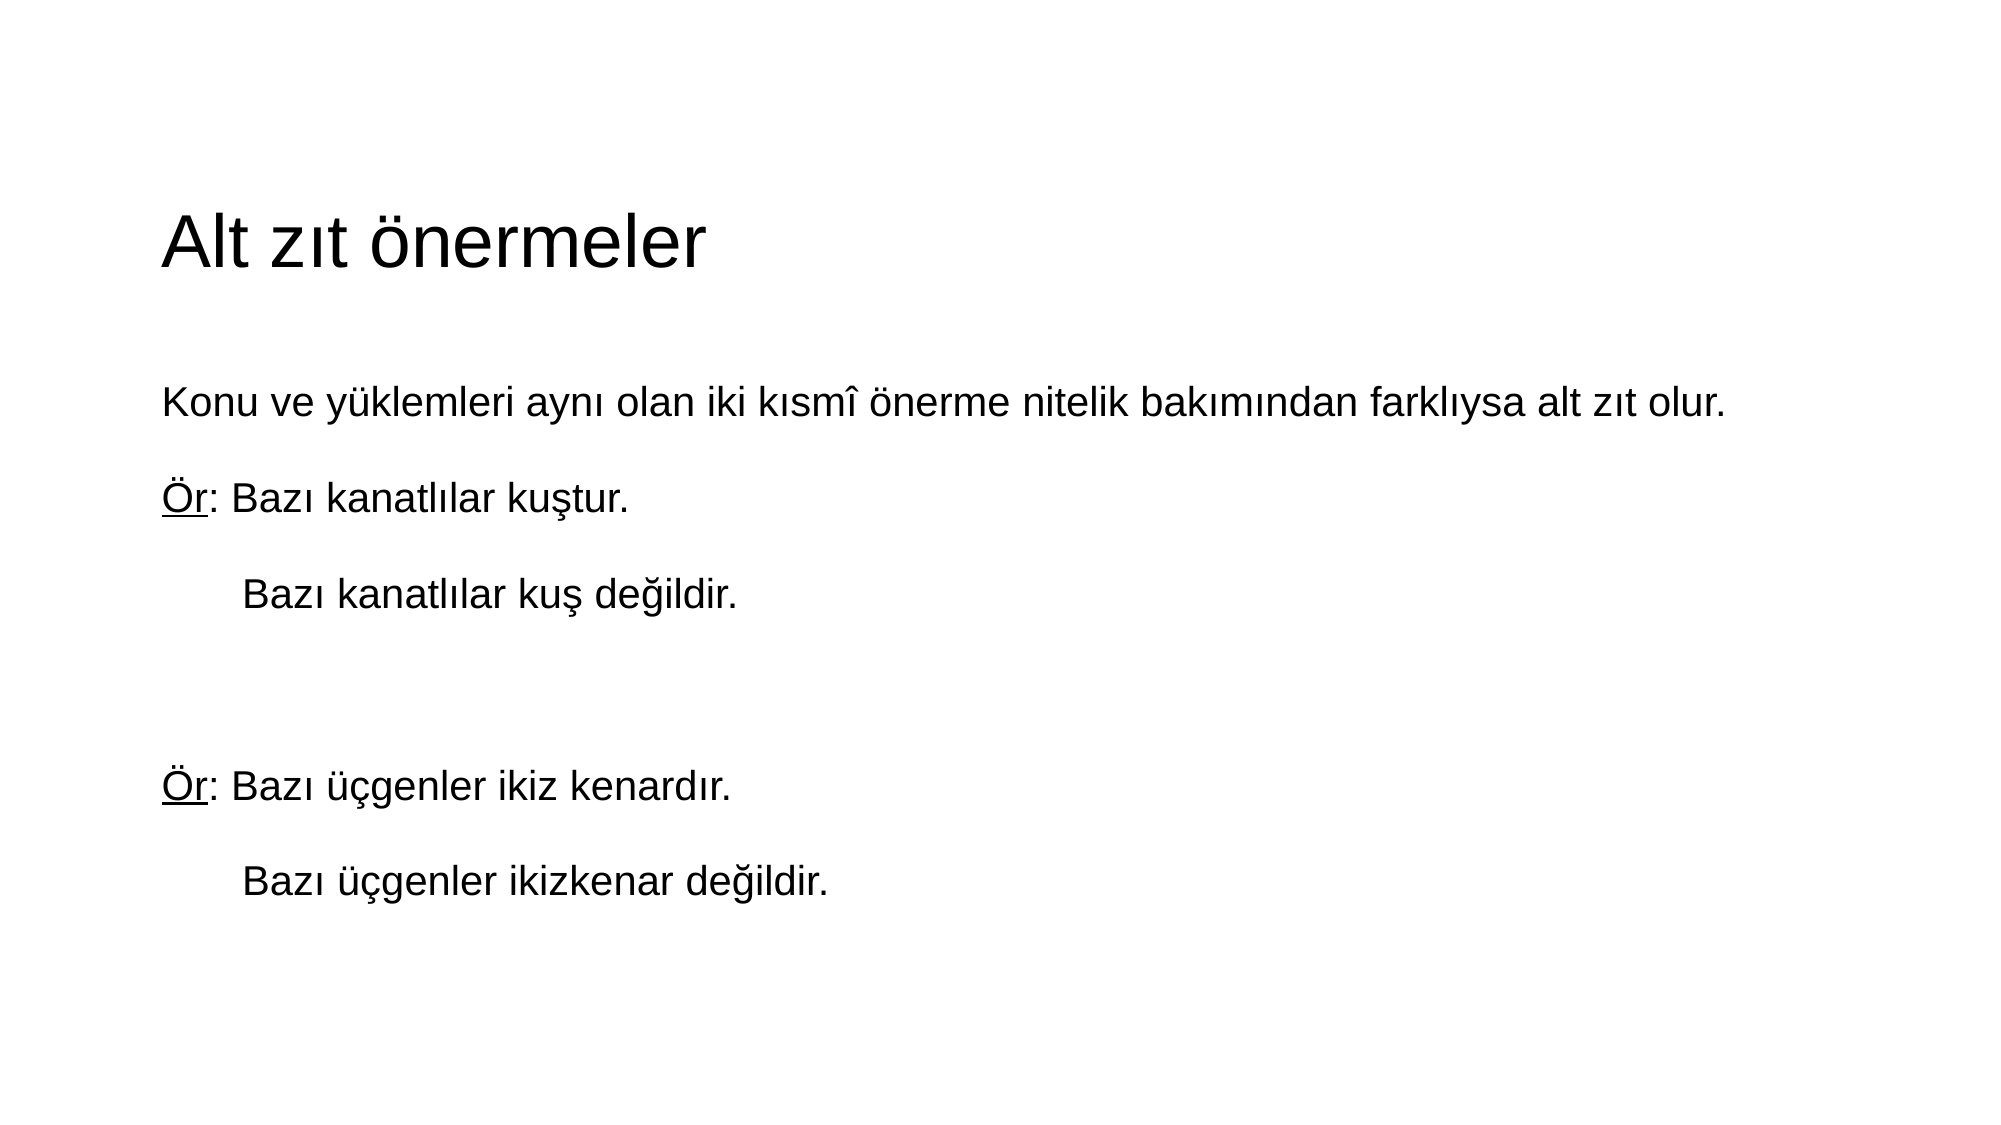

# Alt zıt önermeler
Konu ve yüklemleri aynı olan iki kısmî önerme nitelik bakımından farklıysa alt zıt olur.
Ör: Bazı kanatlılar kuştur.
       Bazı kanatlılar kuş değildir.

Ör: Bazı üçgenler ikiz kenardır.
       Bazı üçgenler ikizkenar değildir.